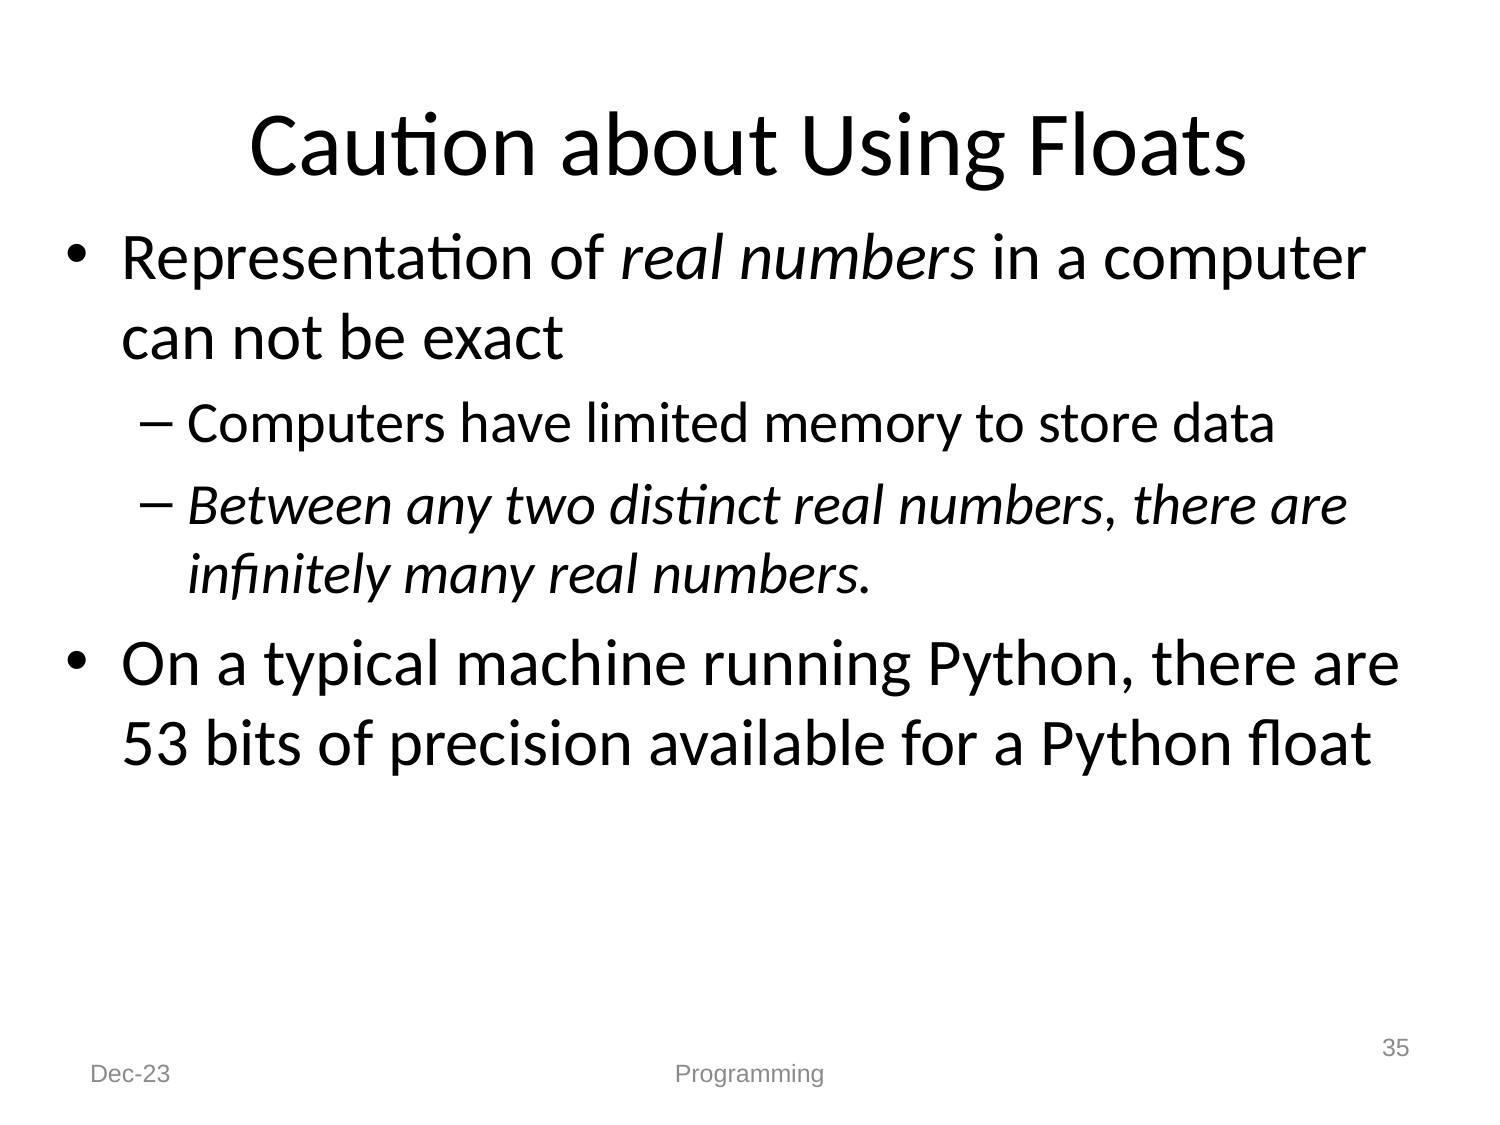

# Caution about Using Floats
Representation of real numbers in a computer can not be exact
Computers have limited memory to store data
Between any two distinct real numbers, there are infinitely many real numbers.
On a typical machine running Python, there are 53 bits of precision available for a Python float

35
Dec-23
Programming